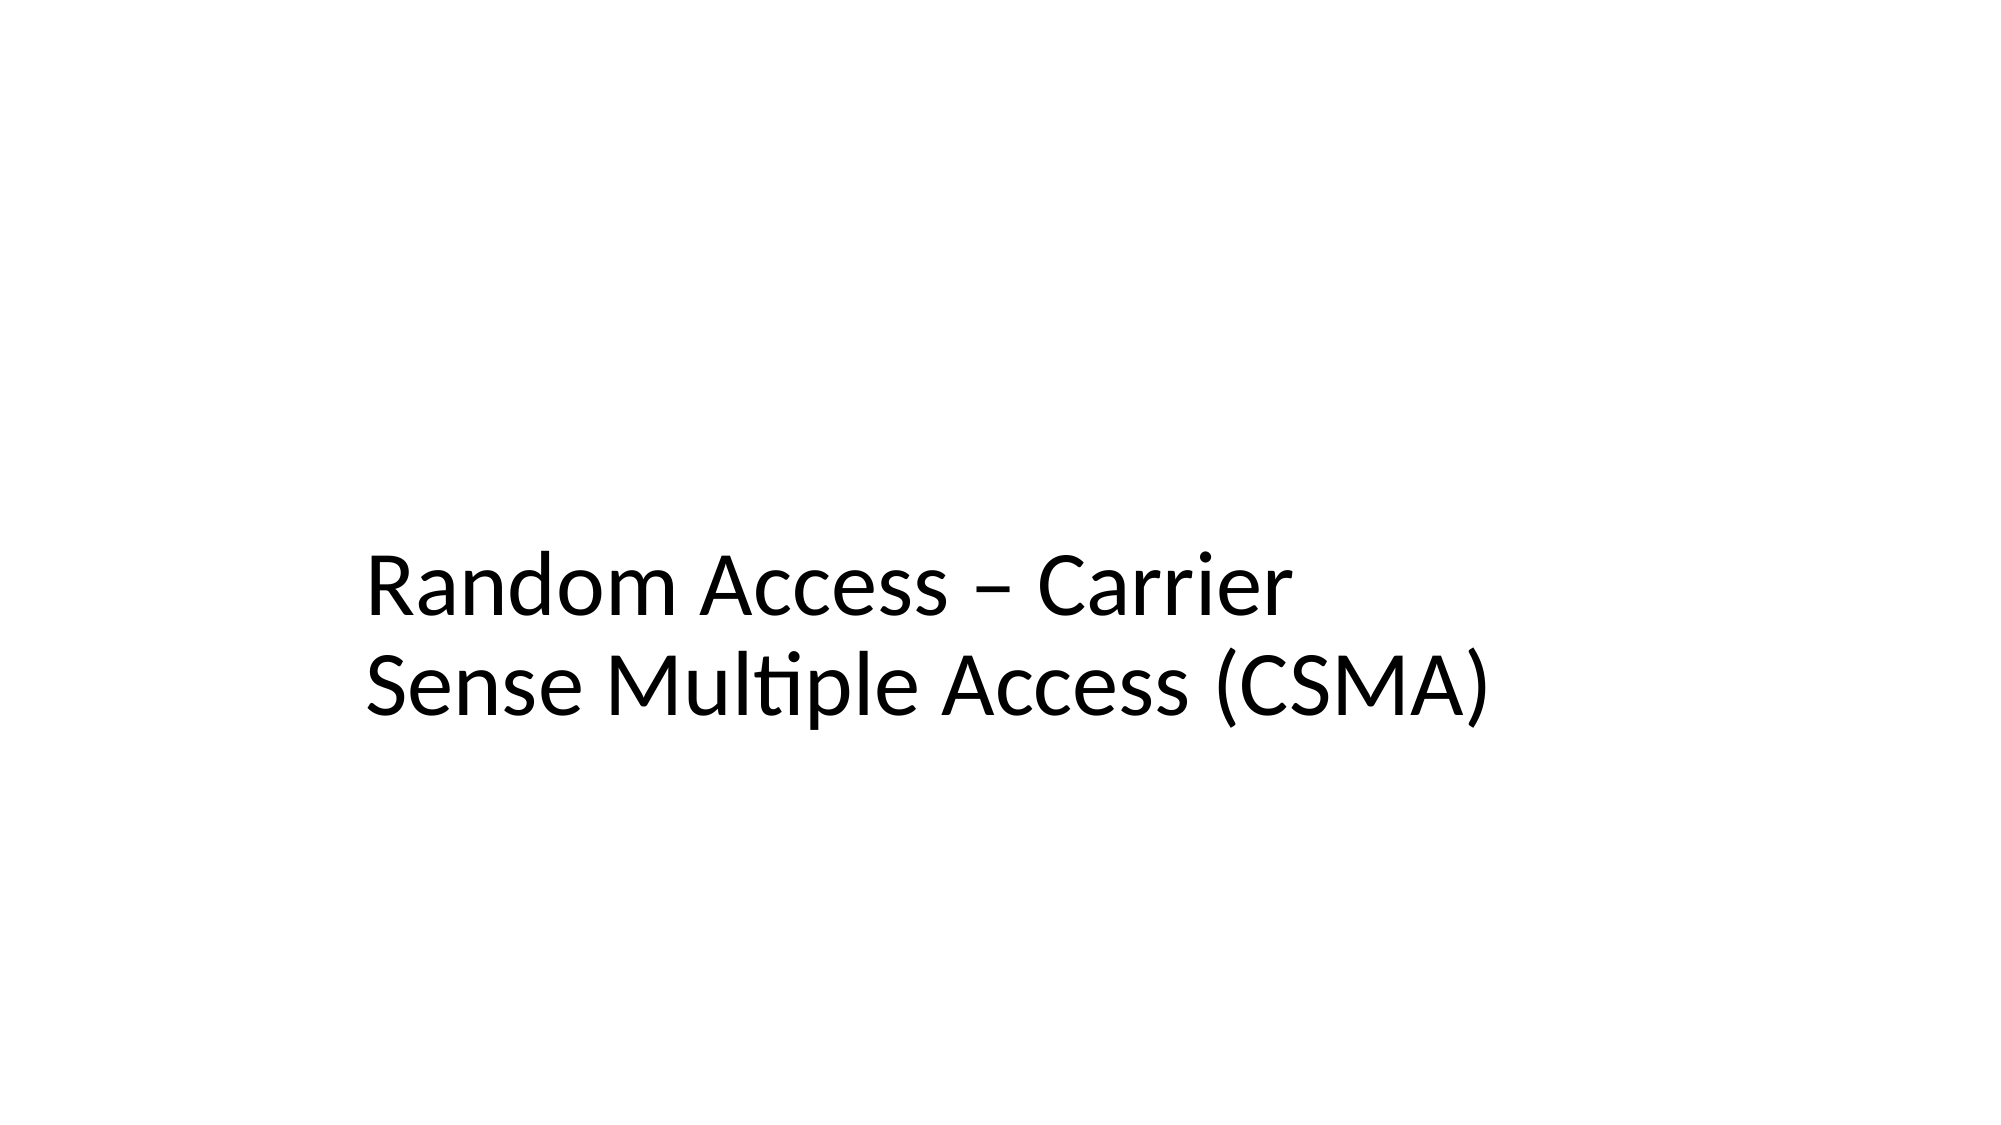

# Random Access – Carrier Sense Multiple Access (CSMA)